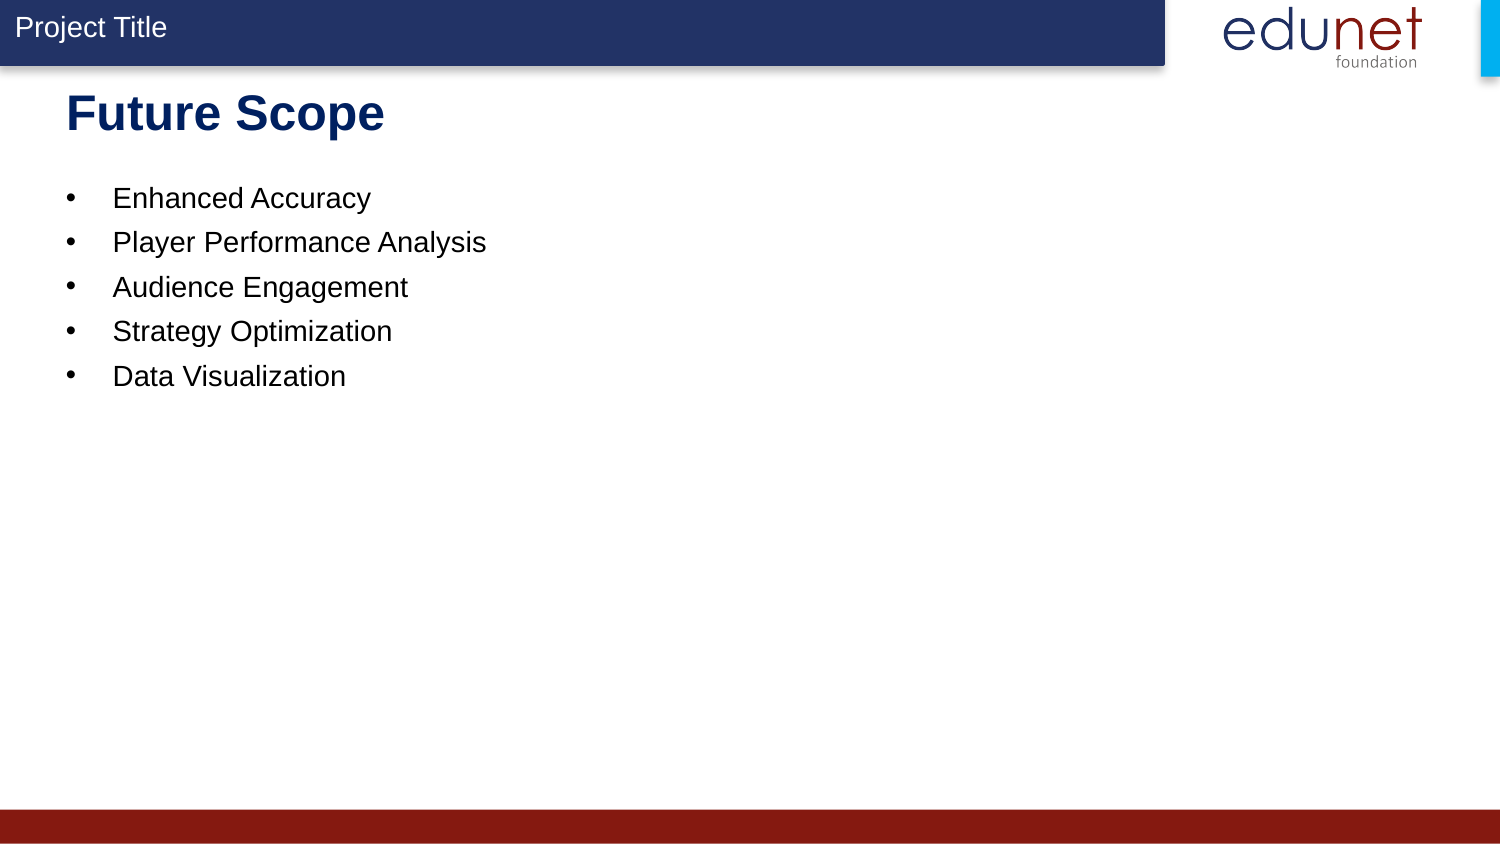

# Future Scope
Enhanced Accuracy
Player Performance Analysis
Audience Engagement
Strategy Optimization
Data Visualization